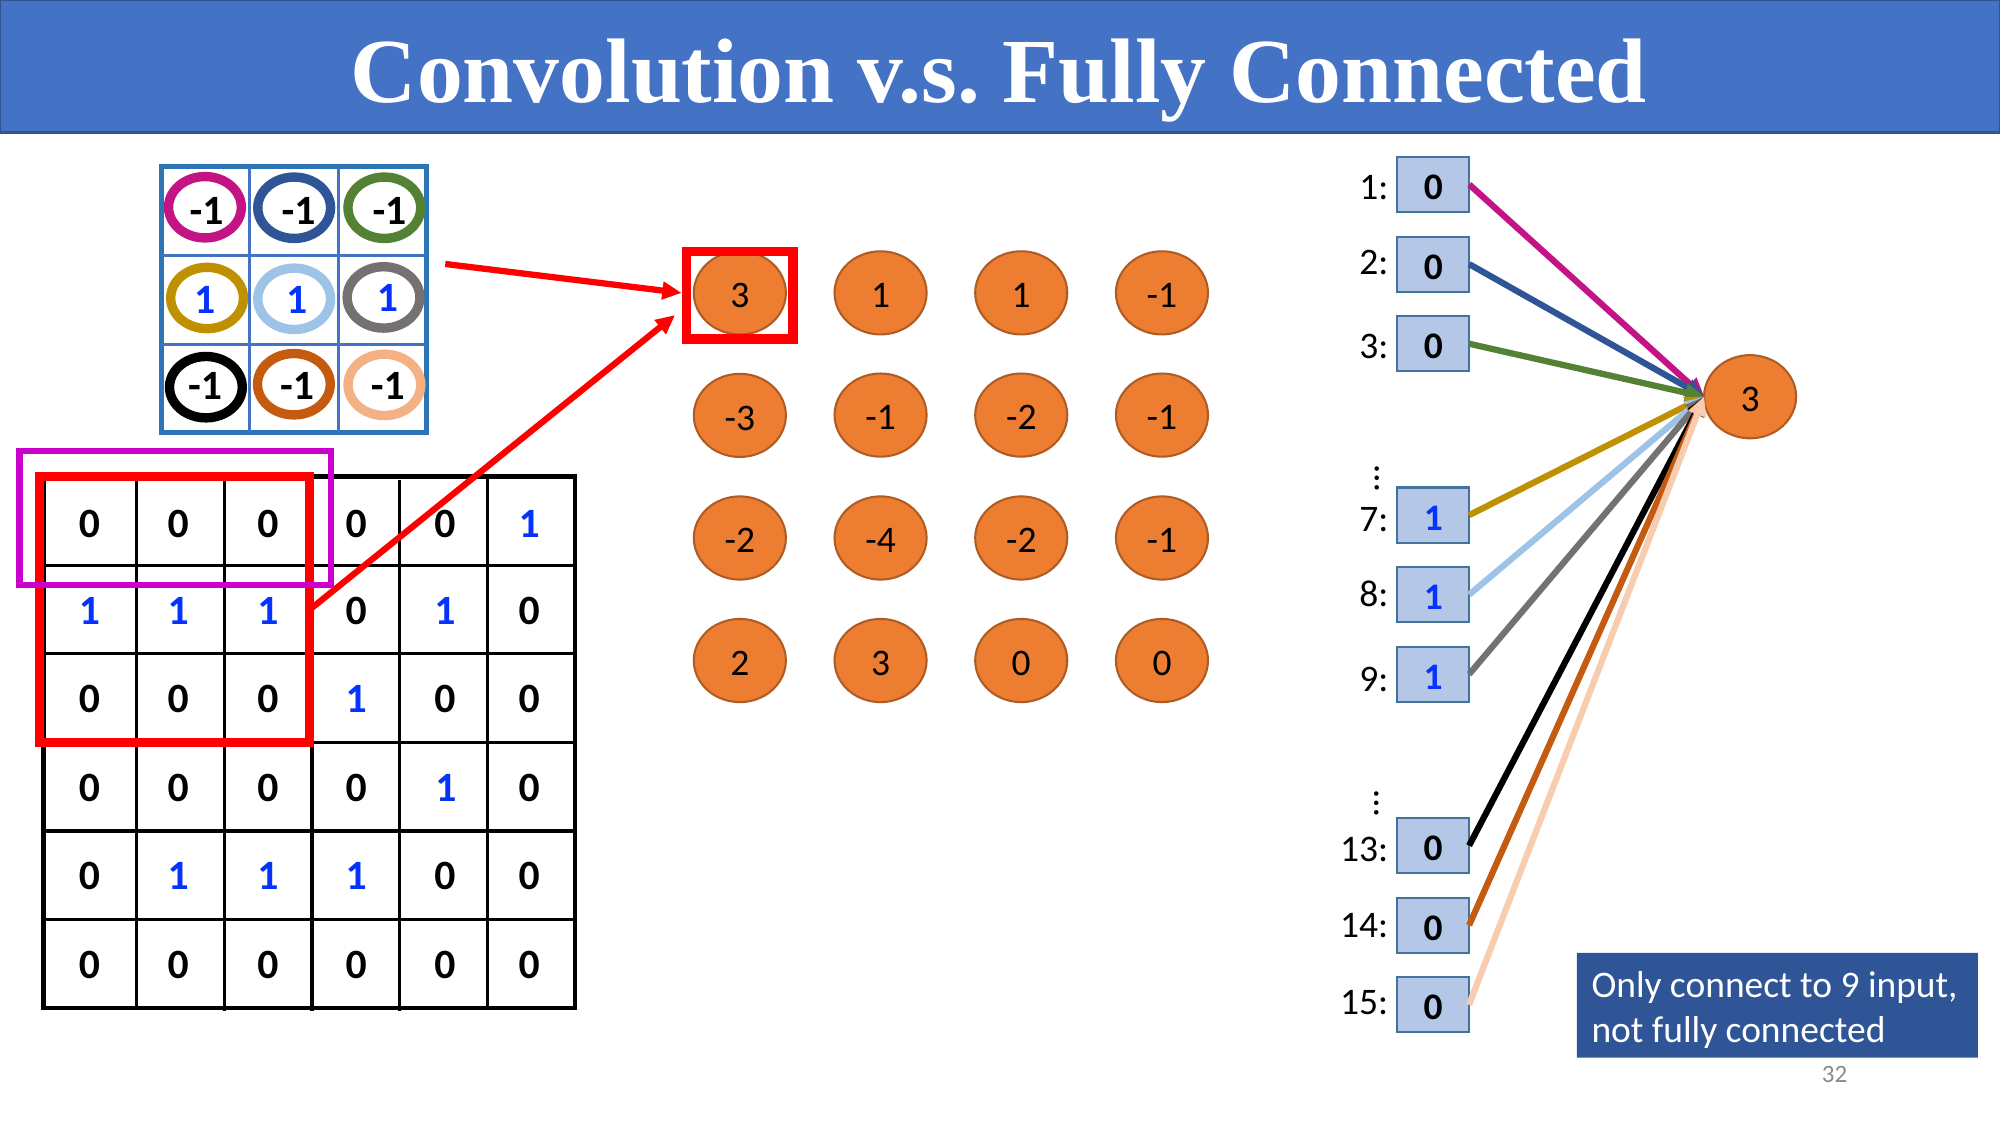

Convolution v.s. Fully Connected
1:
0

-1
-1
-1
1
1
1
-1
-1
-1

2:
0

3
1
1
-1

3:
0

3

-1
-1
-2
-3

…

0
0
0
0
0
1
1
1
1
1
0
1
0
0
0
0
1
0
0
0
0
0
0
1
0
0
1
1
1
0
0
0
0
0
0
0
0
7:
1
-2
-4
-2
-1
8:
1
2
3
0
0
9:
1
…
13:
0
14:
0
Only connect to 9 input, not fully connected
15:
0
32